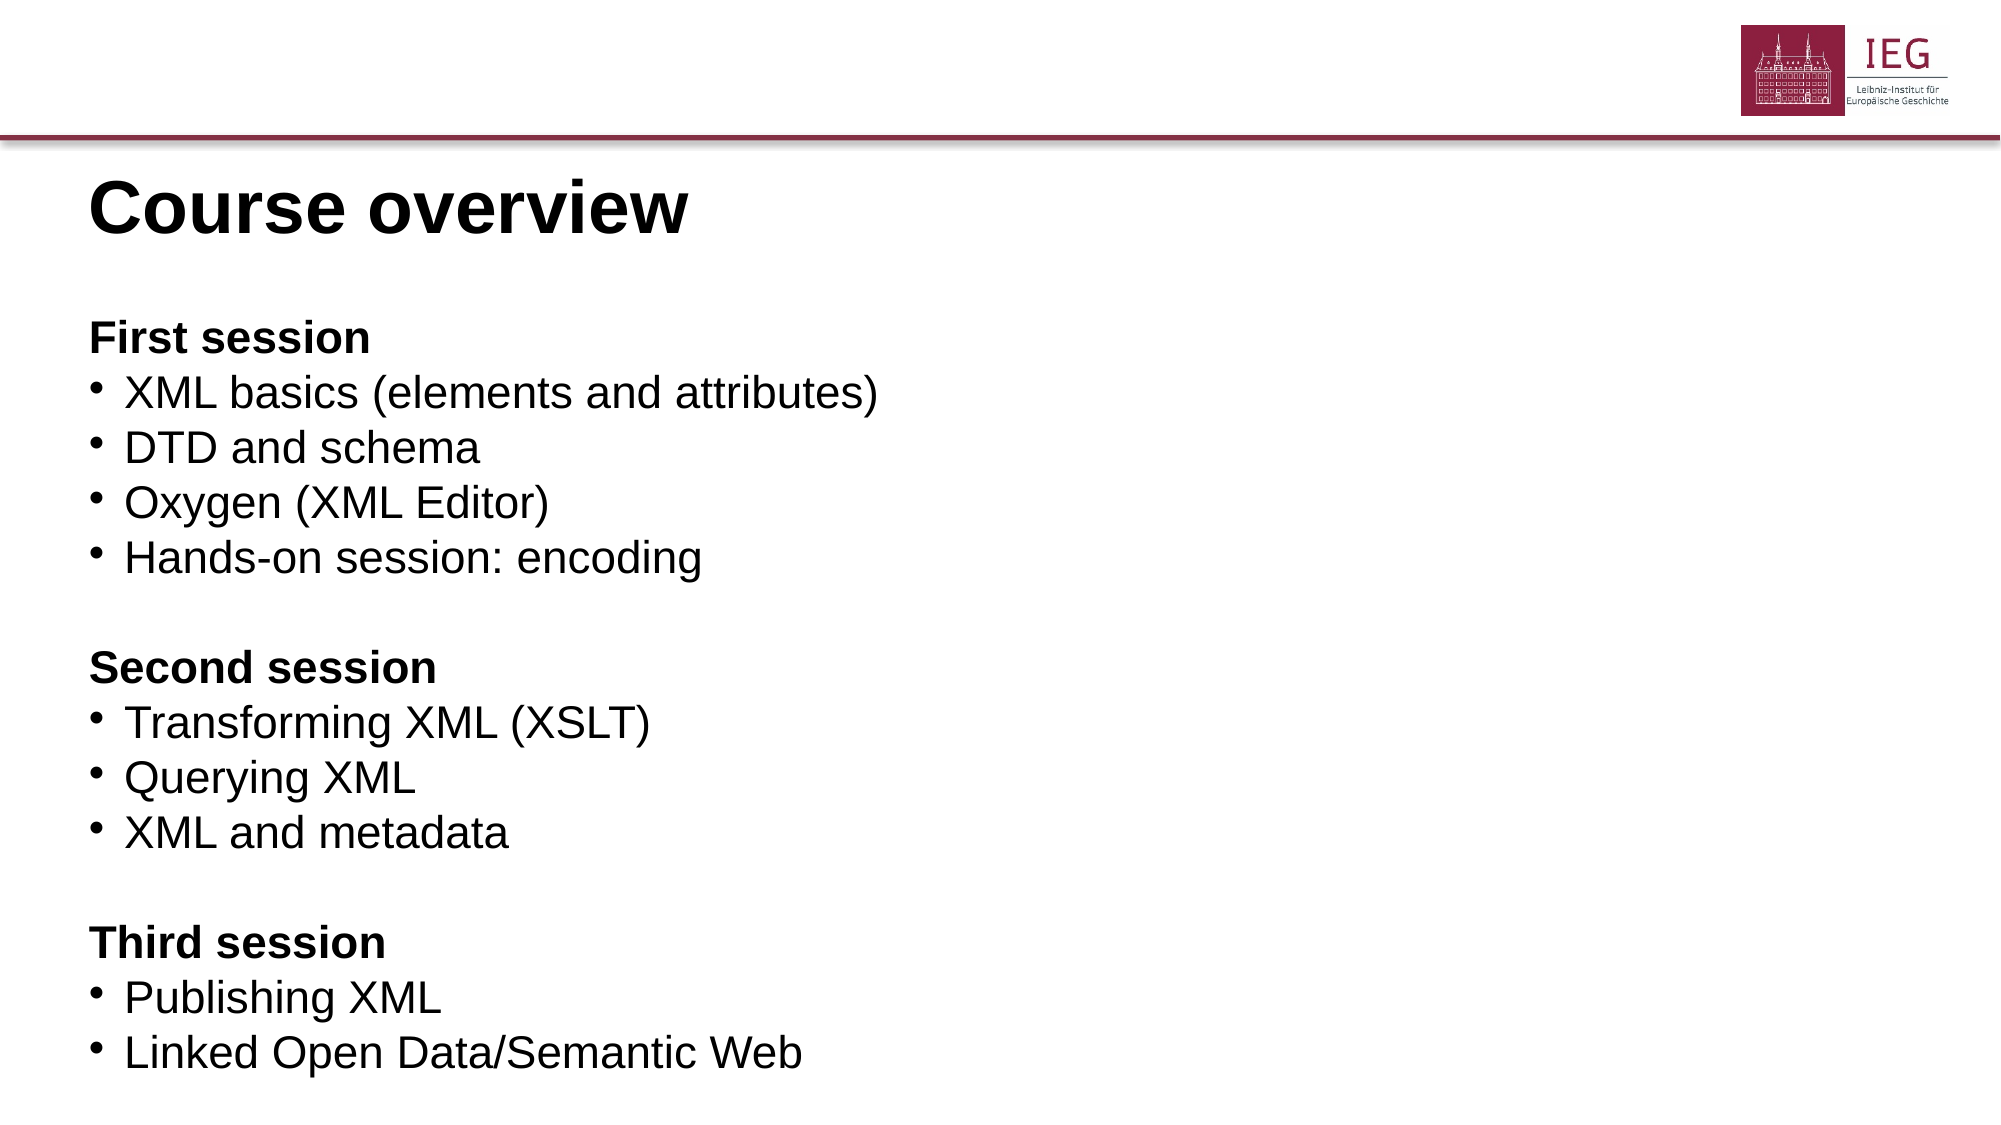

Course overview

First session
XML basics (elements and attributes)
DTD and schema
Oxygen (XML Editor)
Hands-on session: encoding

Second session
Transforming XML (XSLT)
Querying XML
XML and metadata

Third session
Publishing XML
Linked Open Data/Semantic Web